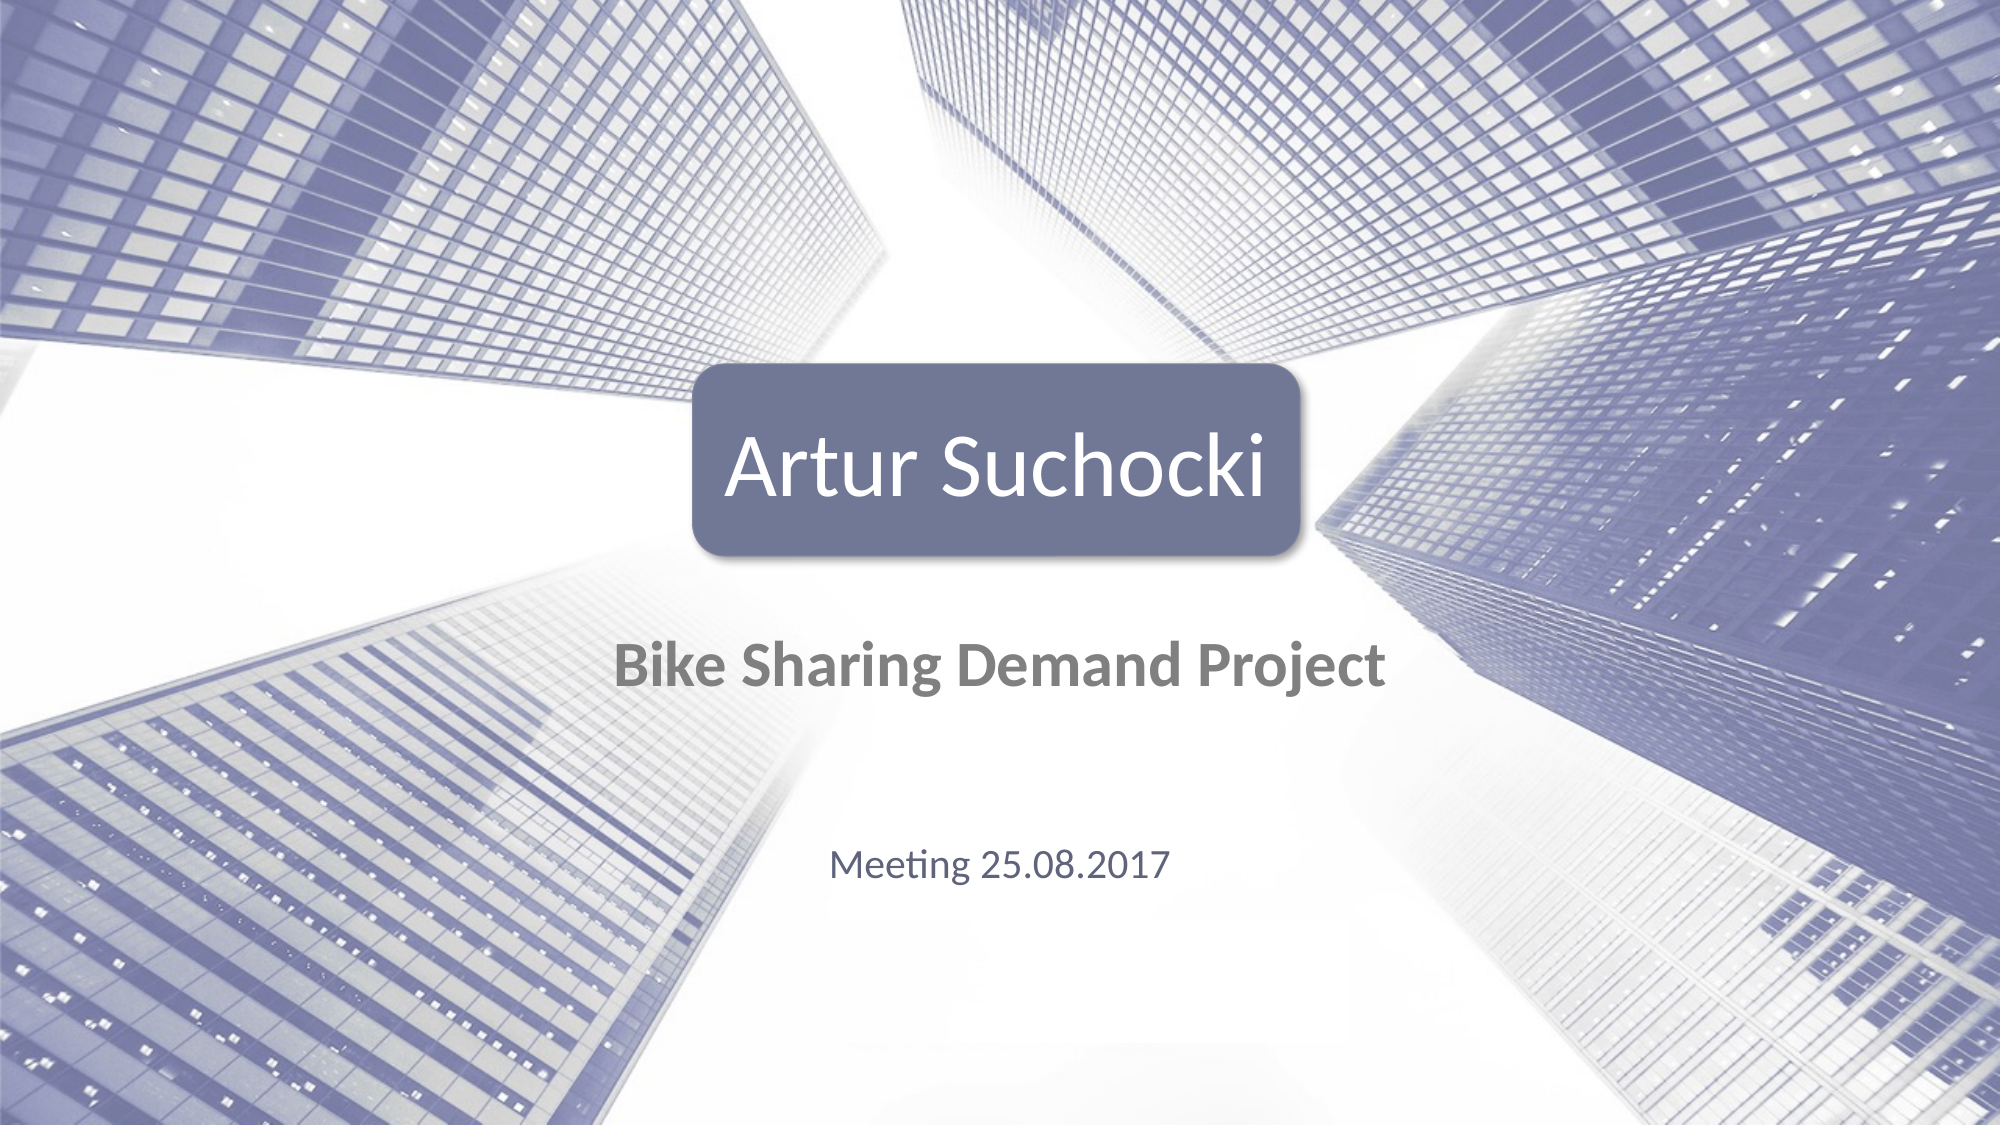

# Bike Sharing Demand Project

Meeting 25.08.2017